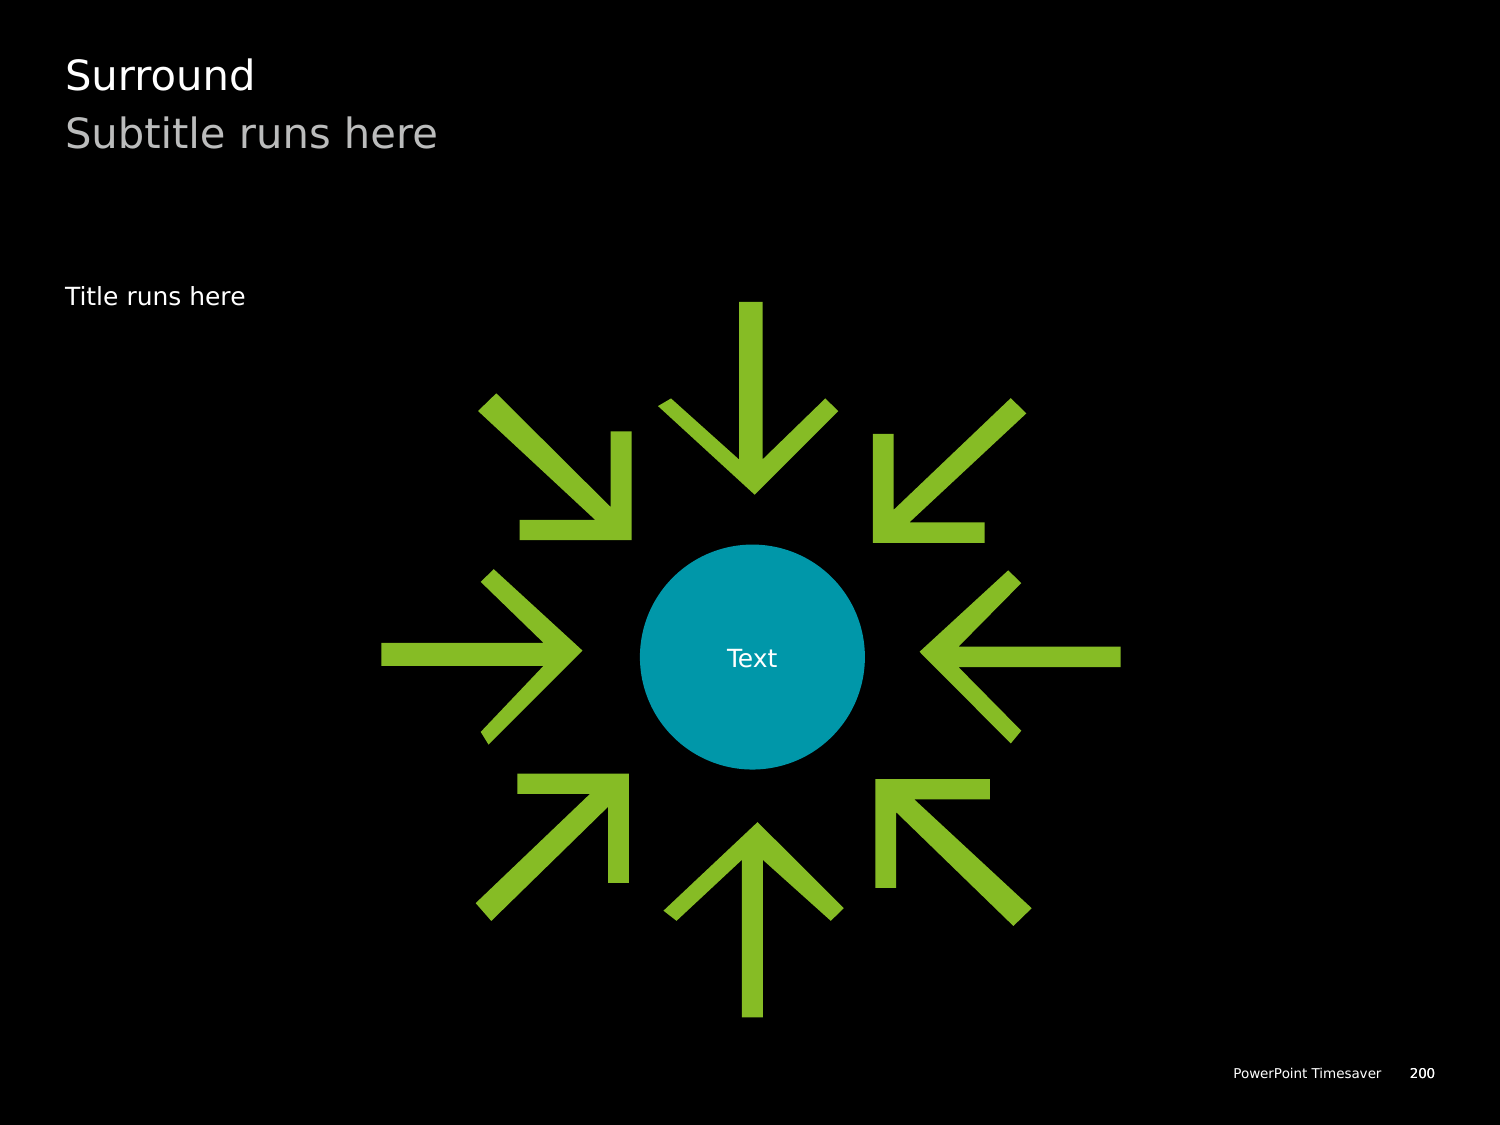

# Surround
Subtitle runs here
Title runs here

Text